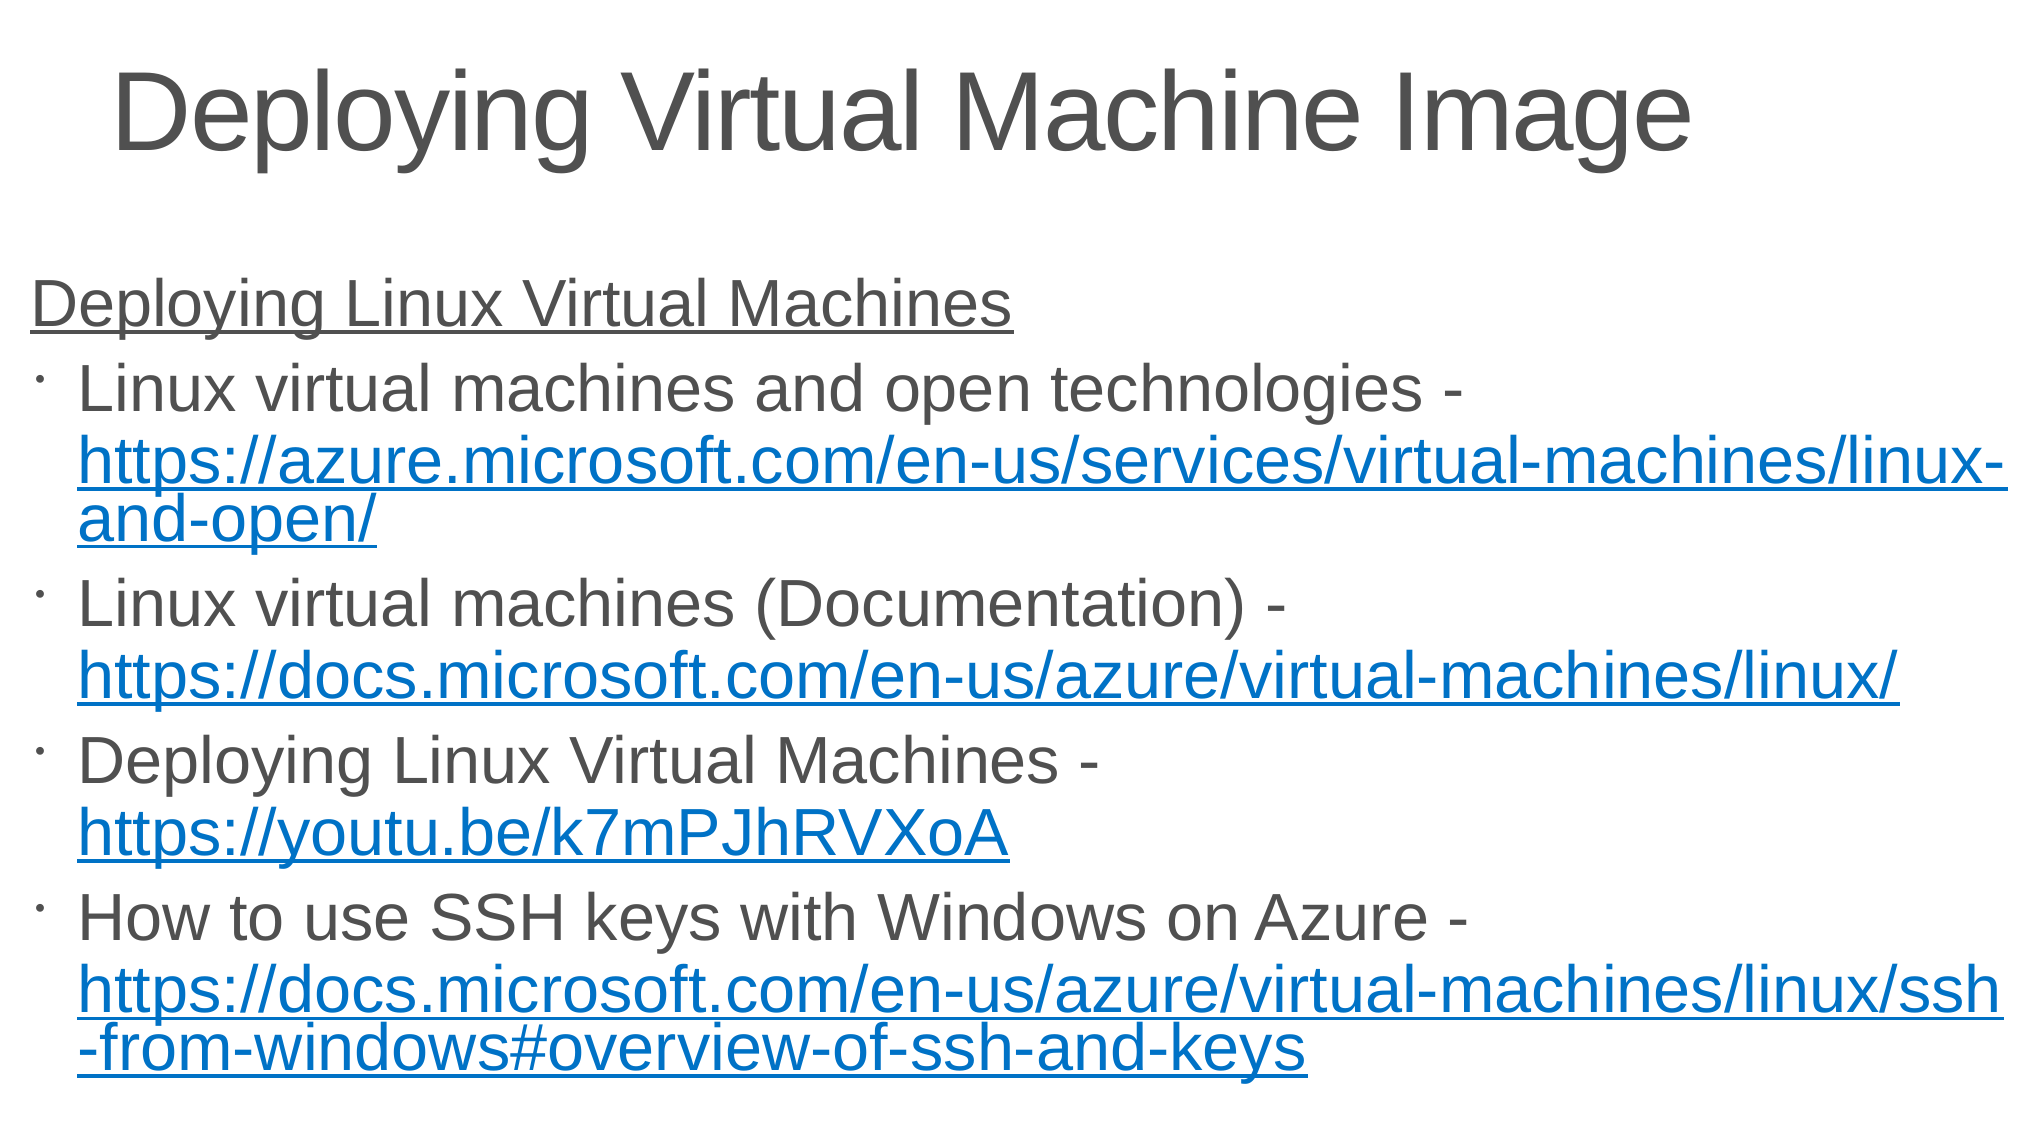

# Deploying Virtual Machine Image
Deploying Linux Virtual Machines
Linux virtual machines and open technologies - https://azure.microsoft.com/en-us/services/virtual-machines/linux-and-open/
Linux virtual machines (Documentation) - https://docs.microsoft.com/en-us/azure/virtual-machines/linux/
Deploying Linux Virtual Machines - https://youtu.be/k7mPJhRVXoA
How to use SSH keys with Windows on Azure - https://docs.microsoft.com/en-us/azure/virtual-machines/linux/ssh-from-windows#overview-of-ssh-and-keys